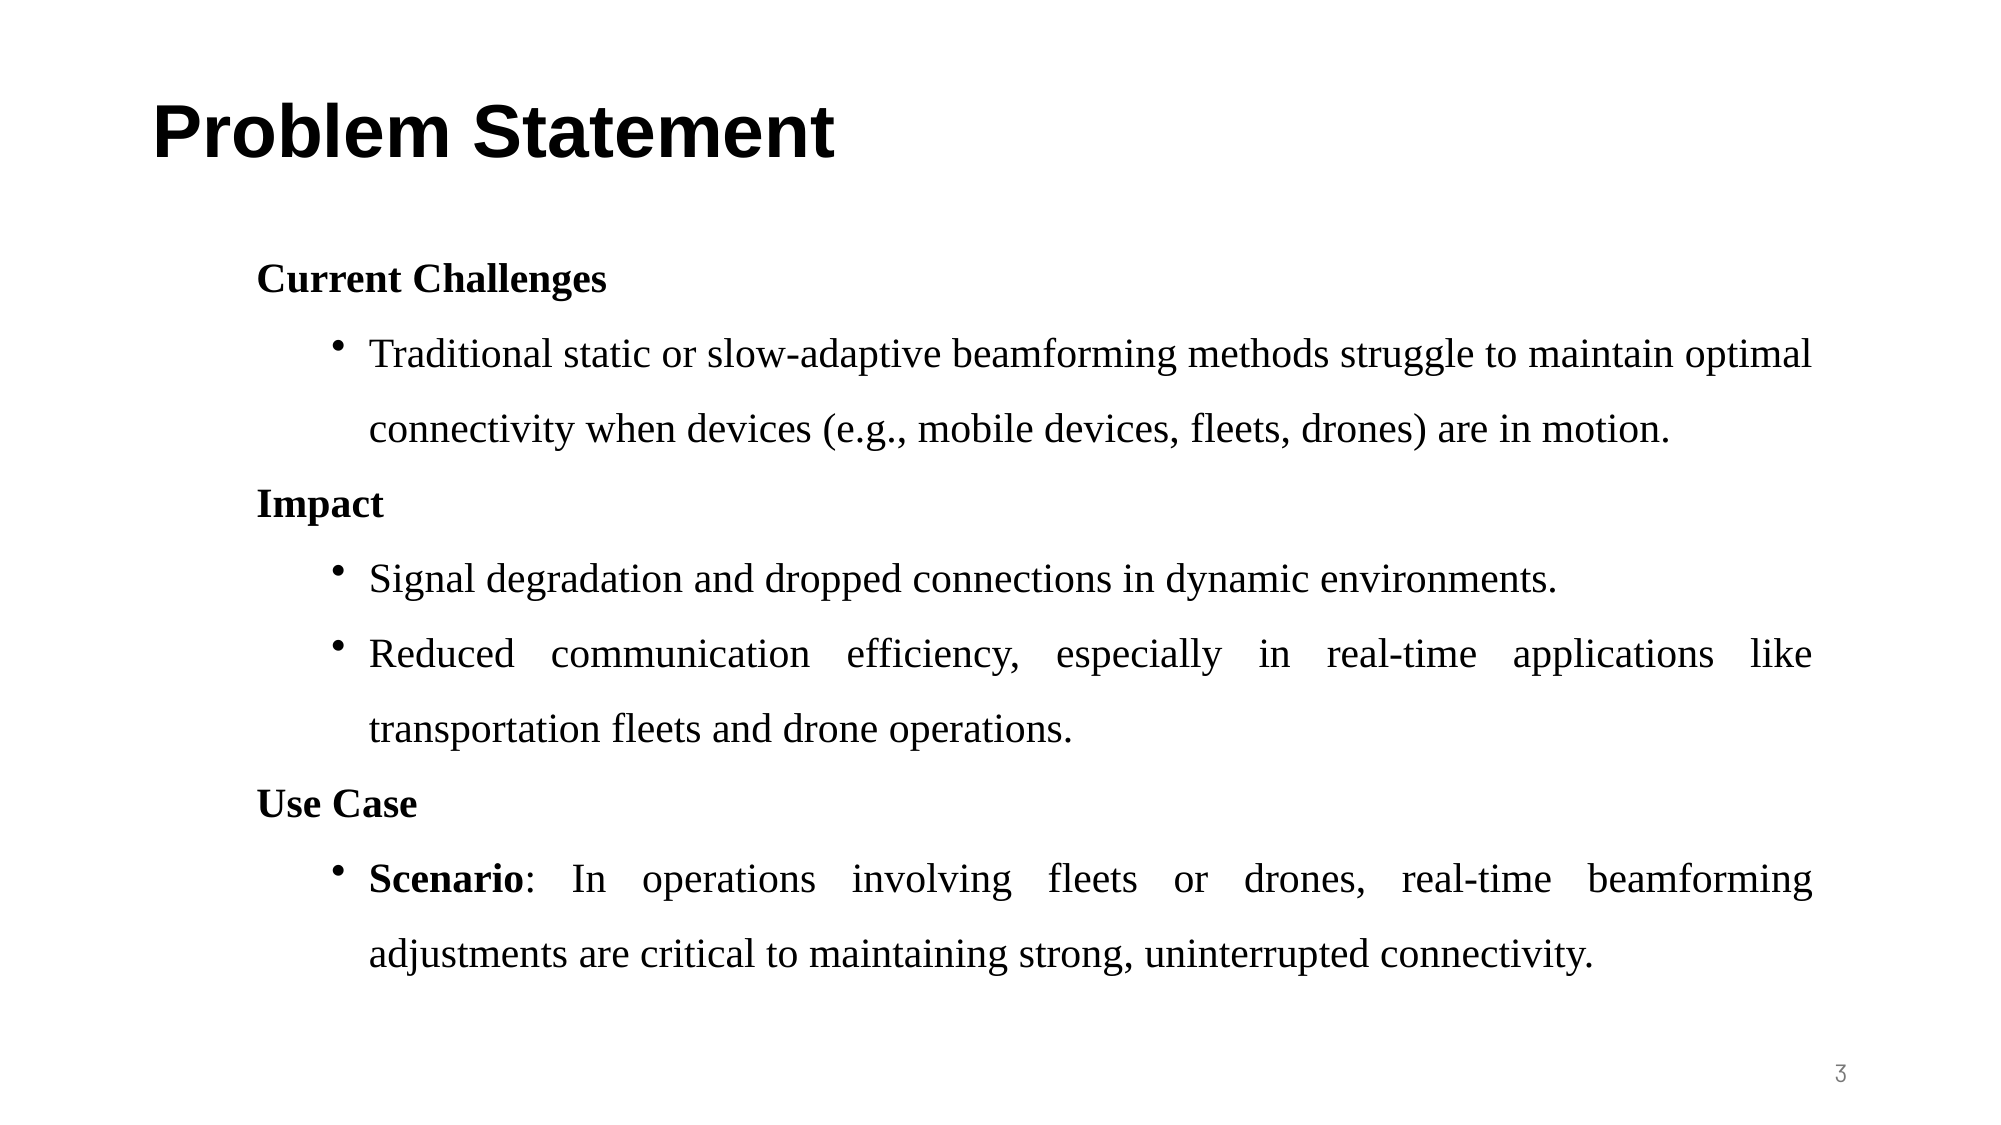

# Problem Statement
Current Challenges
Traditional static or slow-adaptive beamforming methods struggle to maintain optimal connectivity when devices (e.g., mobile devices, fleets, drones) are in motion.
Impact
Signal degradation and dropped connections in dynamic environments.
Reduced communication efficiency, especially in real-time applications like transportation fleets and drone operations.
Use Case
Scenario: In operations involving fleets or drones, real-time beamforming adjustments are critical to maintaining strong, uninterrupted connectivity.
3